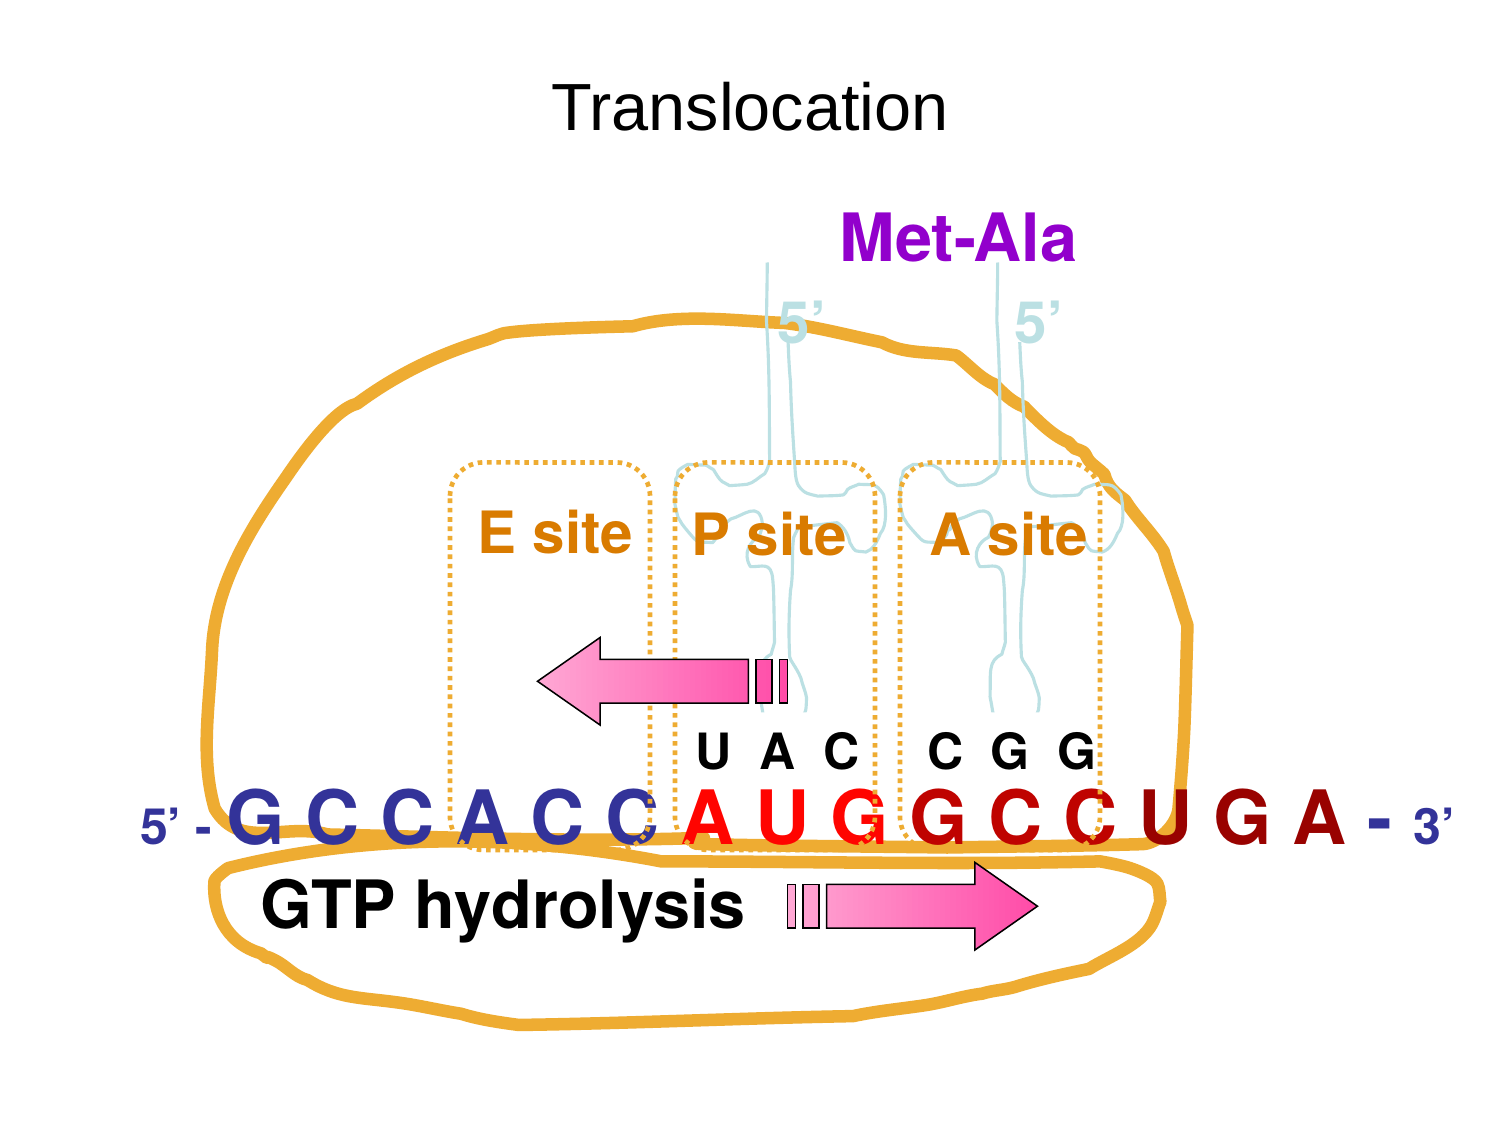

Translocation
Met-
Ala

5’
5’

E site
P site
A site

U  A  C
C  G  G
5’ - G C C A C C A U G G C C U G A - 3’

GTP hydrolysis